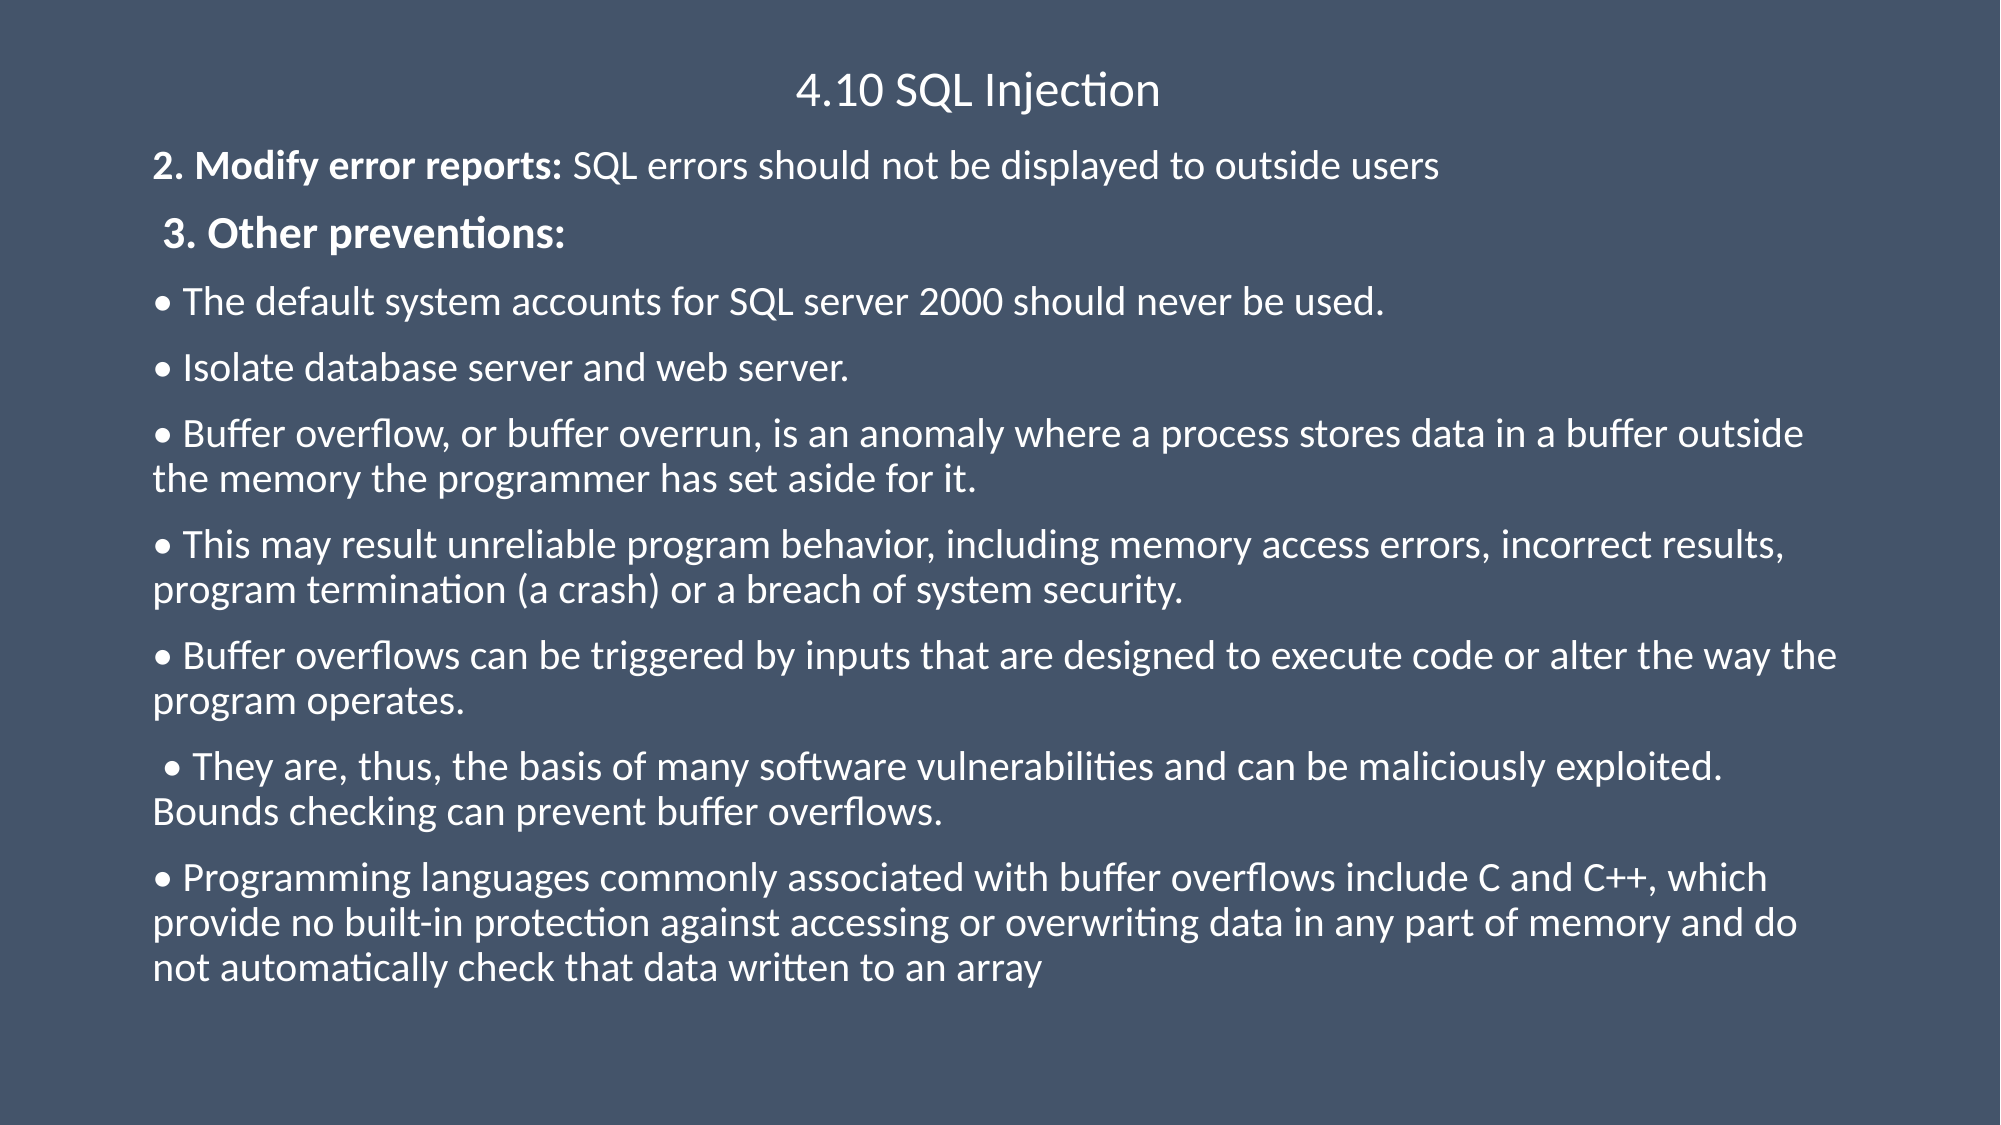

# 4.10 SQL Injection
2. Modify error reports: SQL errors should not be displayed to outside users
 3. Other preventions:
• The default system accounts for SQL server 2000 should never be used.
• Isolate database server and web server.
• Buffer overflow, or buffer overrun, is an anomaly where a process stores data in a buffer outside the memory the programmer has set aside for it.
• This may result unreliable program behavior, including memory access errors, incorrect results, program termination (a crash) or a breach of system security.
• Buffer overflows can be triggered by inputs that are designed to execute code or alter the way the program operates.
 • They are, thus, the basis of many software vulnerabilities and can be maliciously exploited. Bounds checking can prevent buffer overflows.
• Programming languages commonly associated with buffer overflows include C and C++, which provide no built-in protection against accessing or overwriting data in any part of memory and do not automatically check that data written to an array